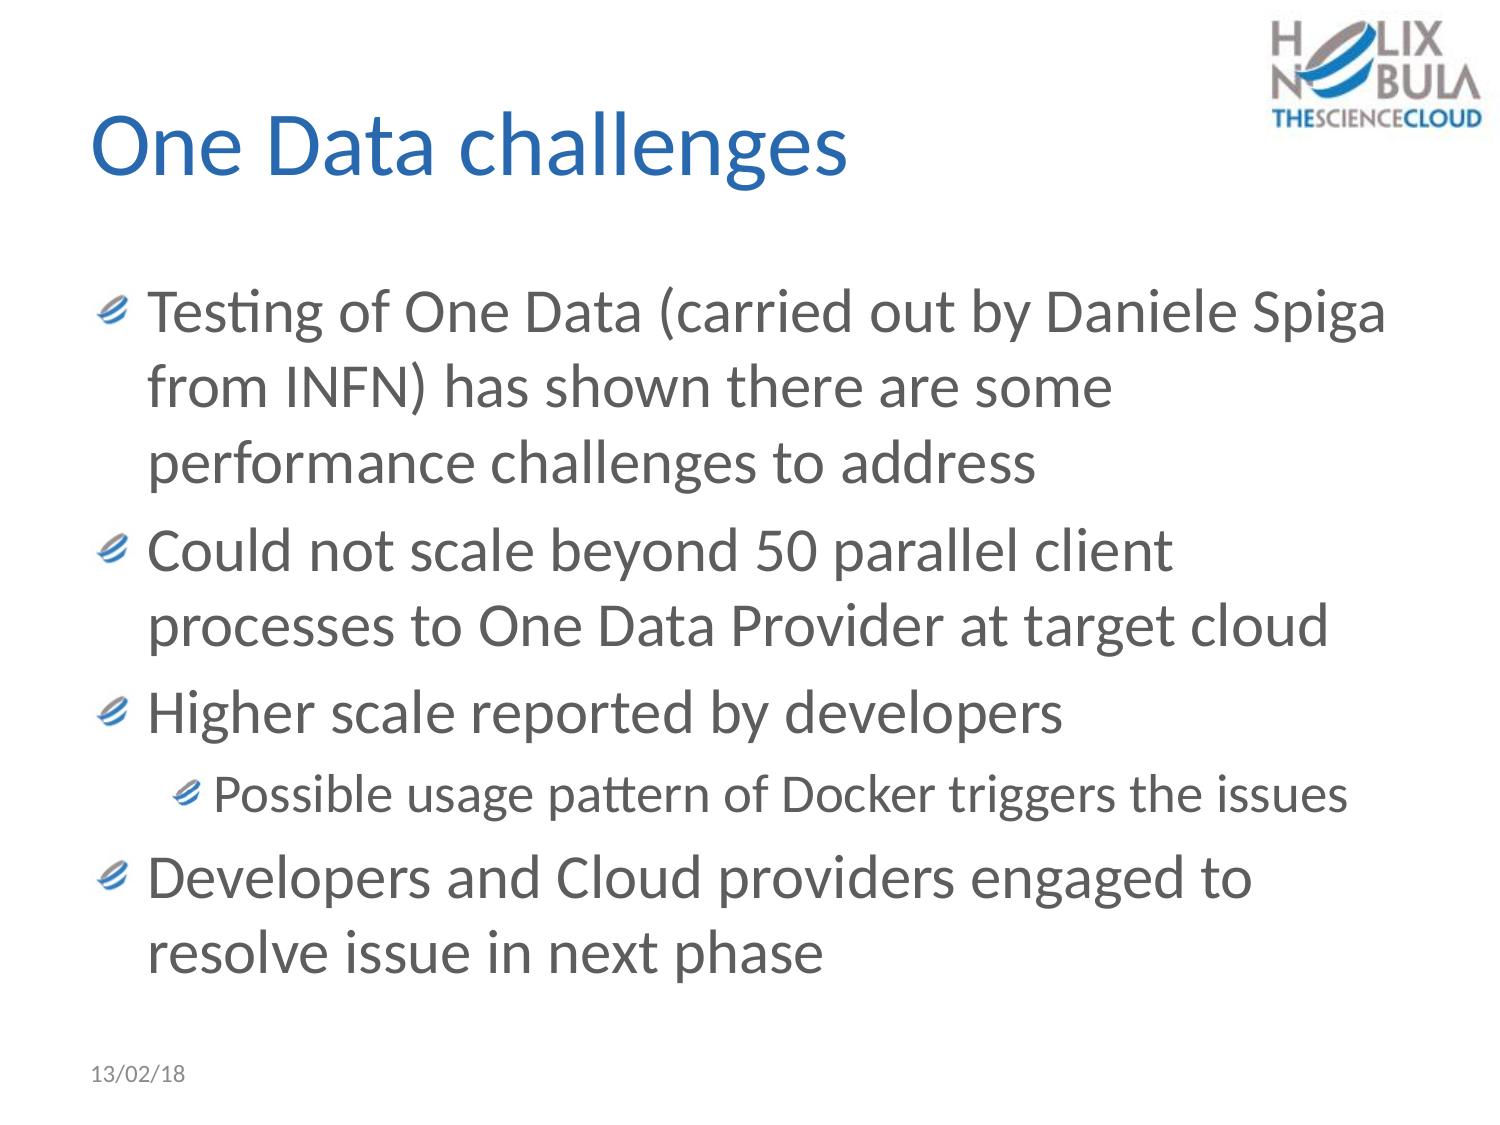

# One Data challenges
Testing of One Data (carried out by Daniele Spiga from INFN) has shown there are some performance challenges to address
Could not scale beyond 50 parallel client processes to One Data Provider at target cloud
Higher scale reported by developers
Possible usage pattern of Docker triggers the issues
Developers and Cloud providers engaged to resolve issue in next phase
13/02/18